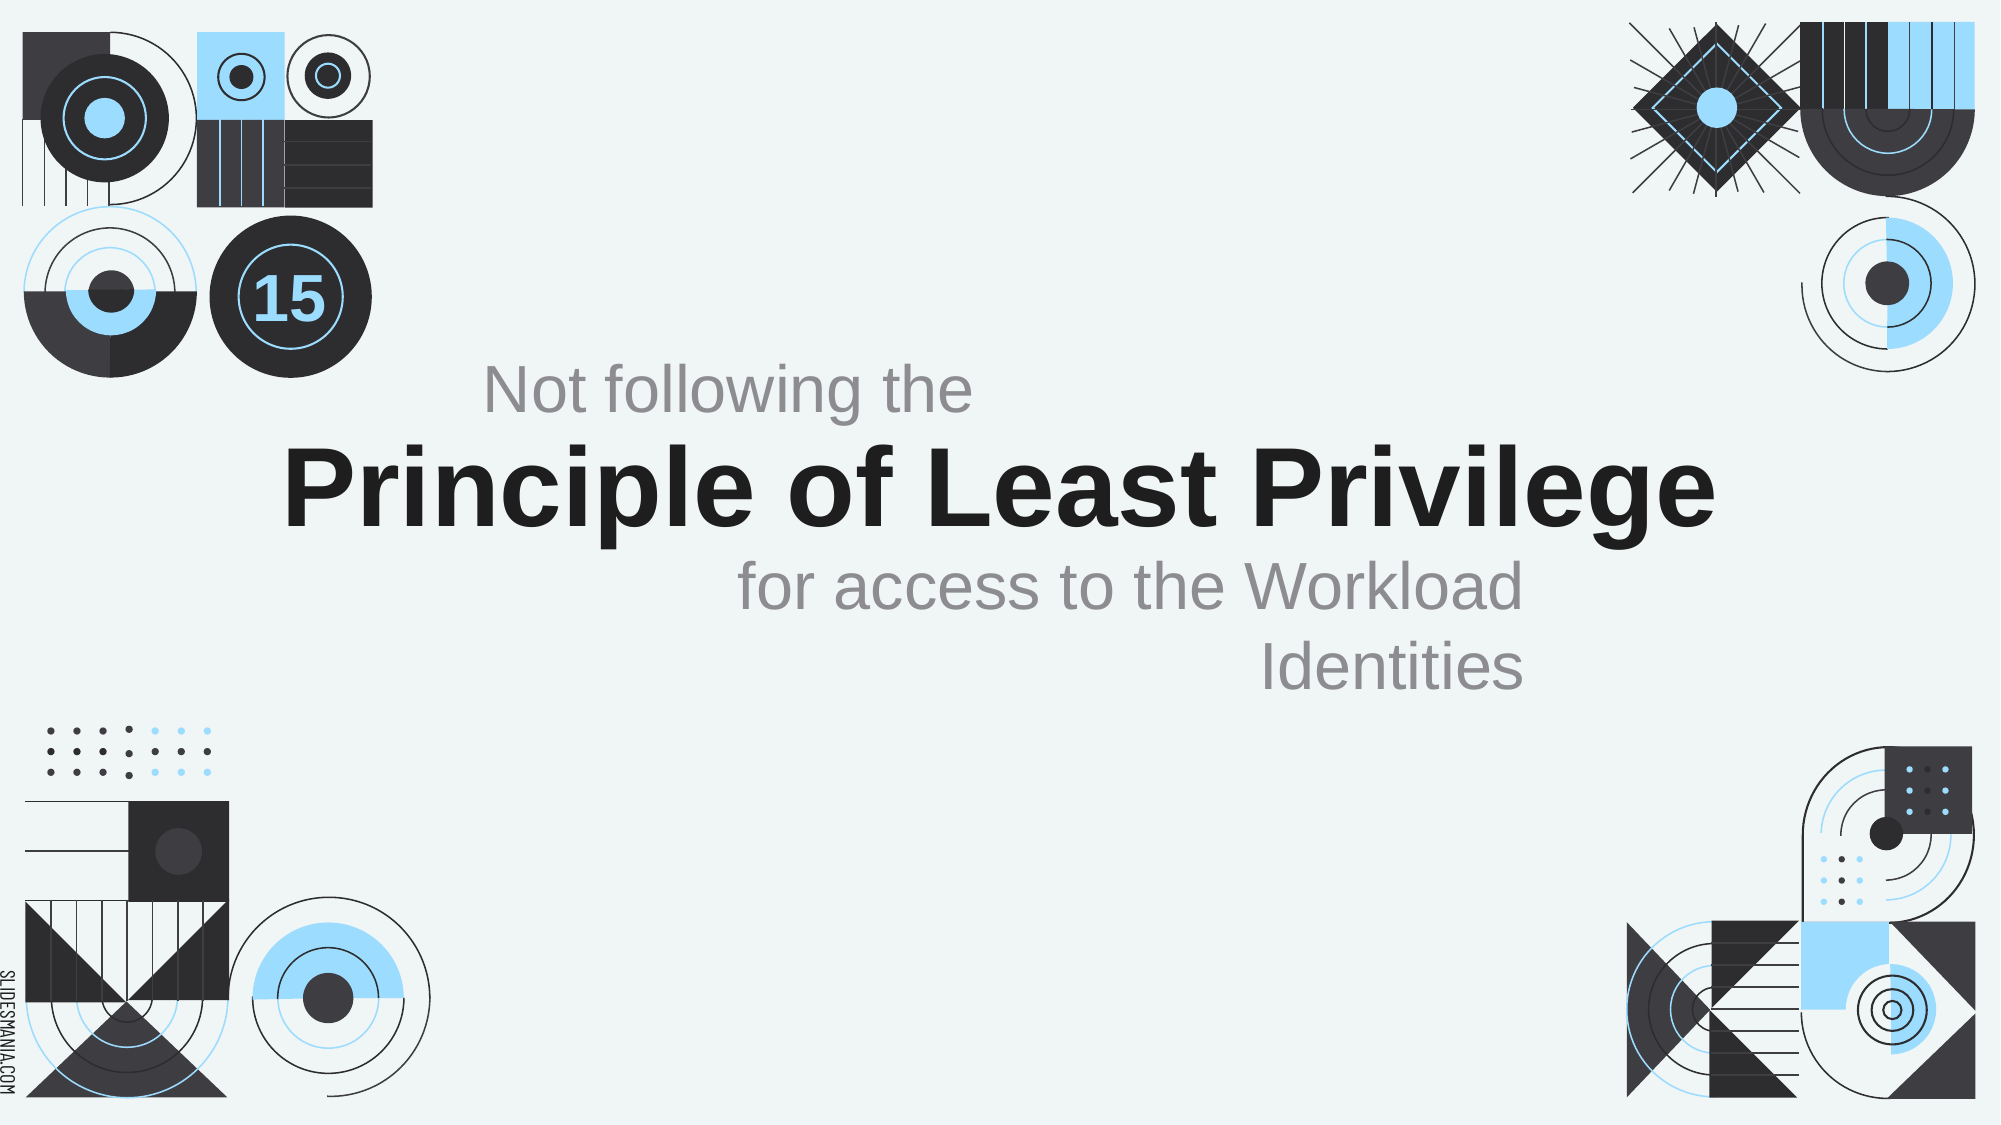

15
Not following the
# Principle of Least Privilege
for access to the Workload Identities